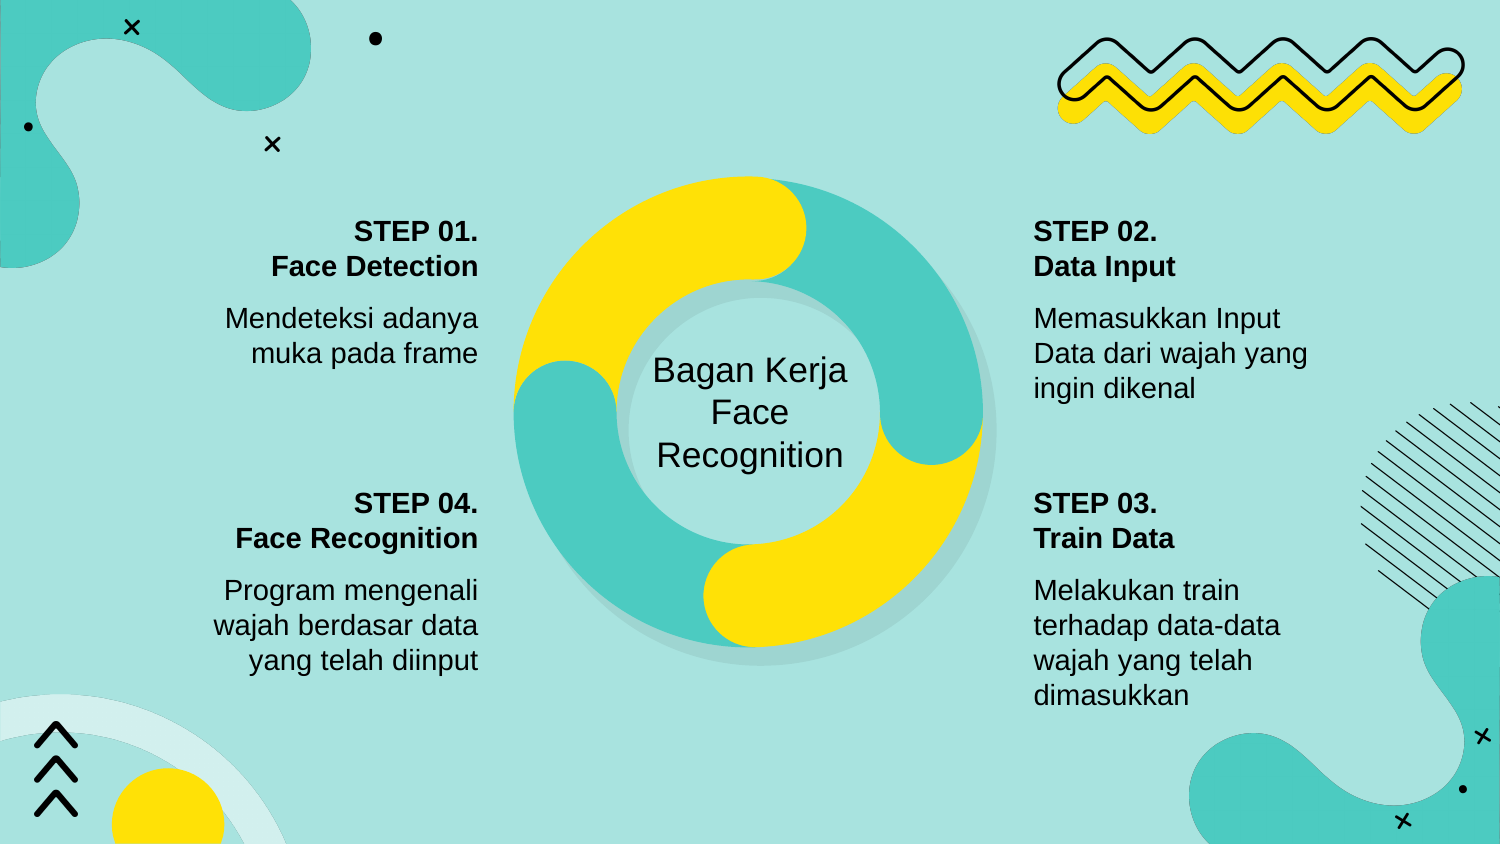

STEP 01.
Face Detection
STEP 02.
Data Input

Mendeteksi adanya muka pada frame
Memasukkan Input Data dari wajah yang ingin dikenal
Bagan Kerja
Face Recognition

STEP 04.
Face Recognition
STEP 03.
Train Data
Program mengenali wajah berdasar data yang telah diinput
Melakukan train terhadap data-data wajah yang telah dimasukkan